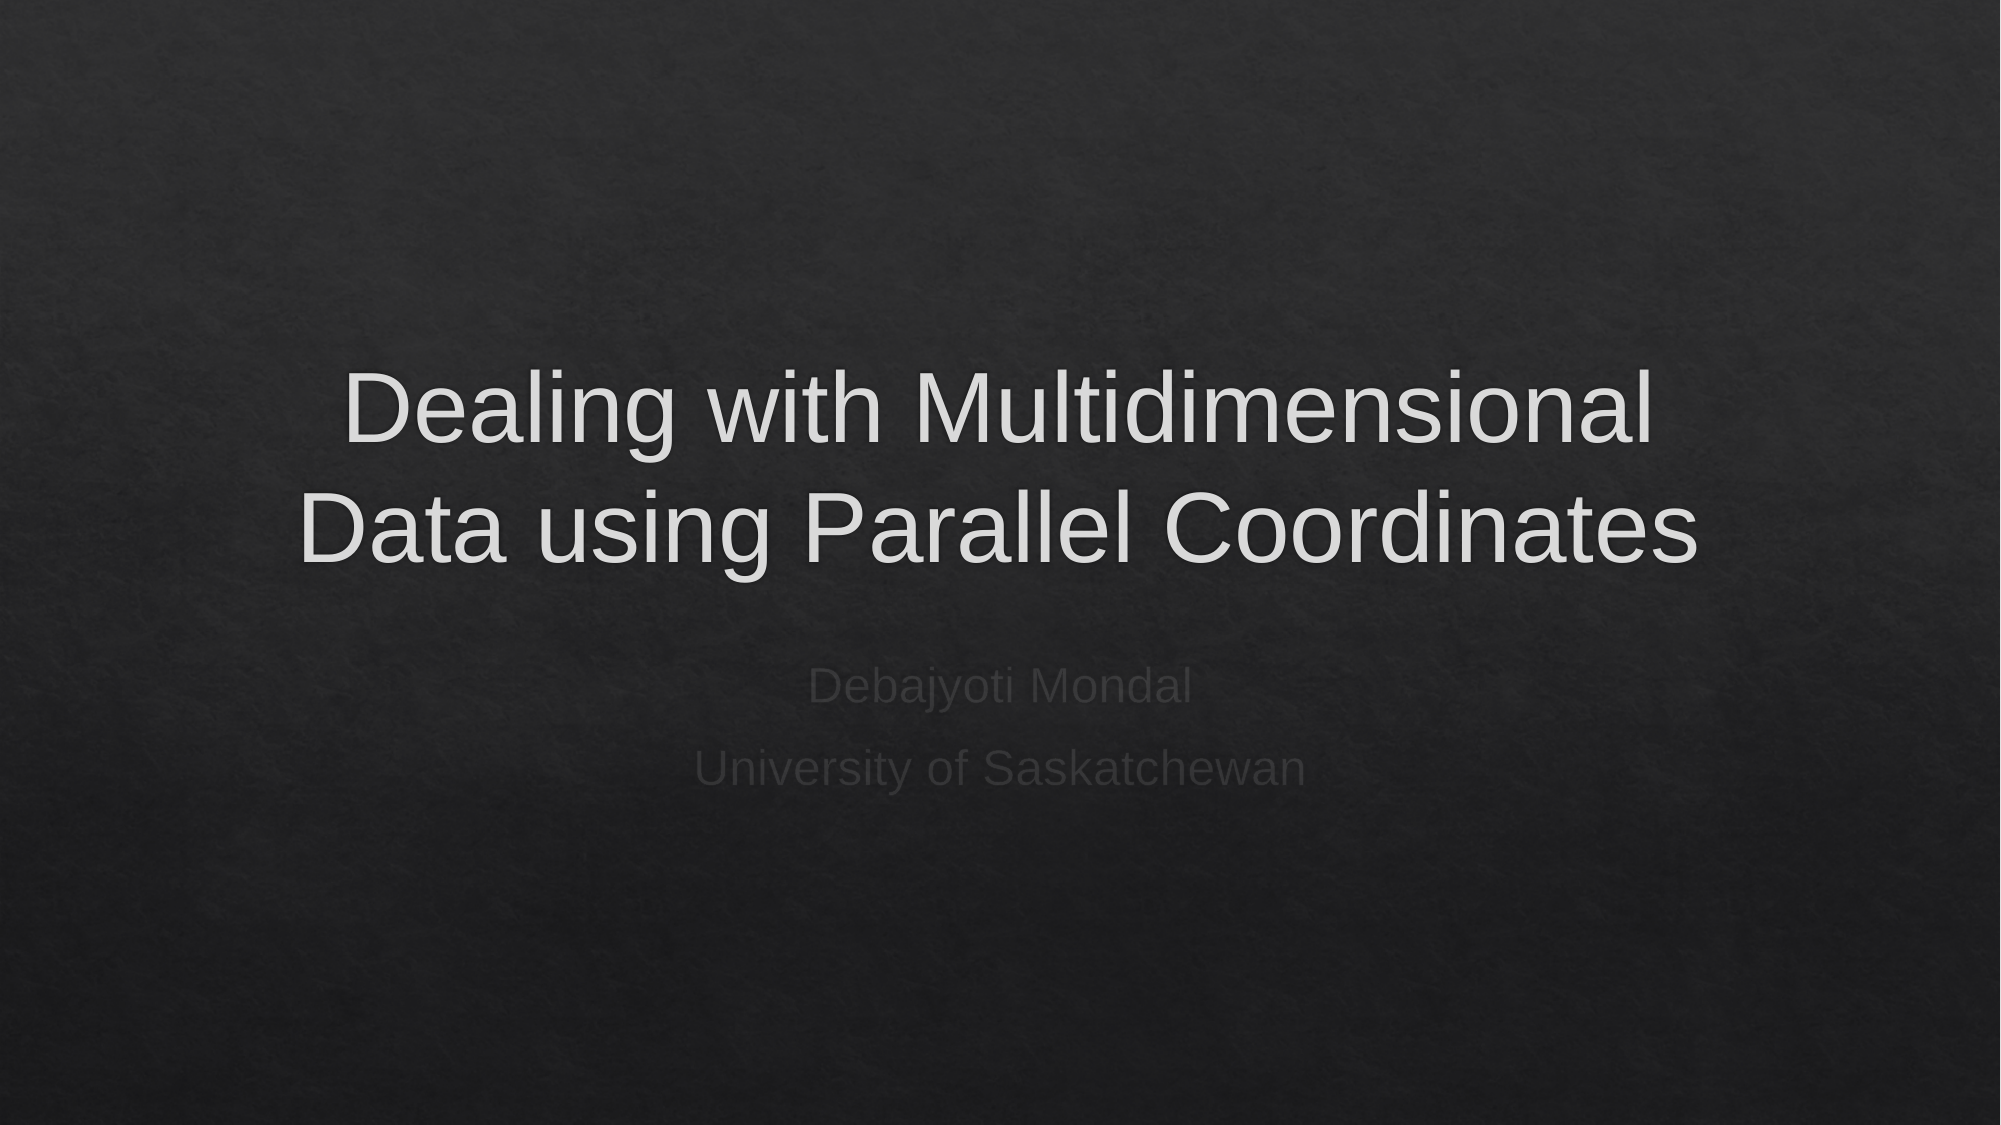

# Dealing with Multidimensional Data using Parallel Coordinates
Debajyoti Mondal
University of Saskatchewan